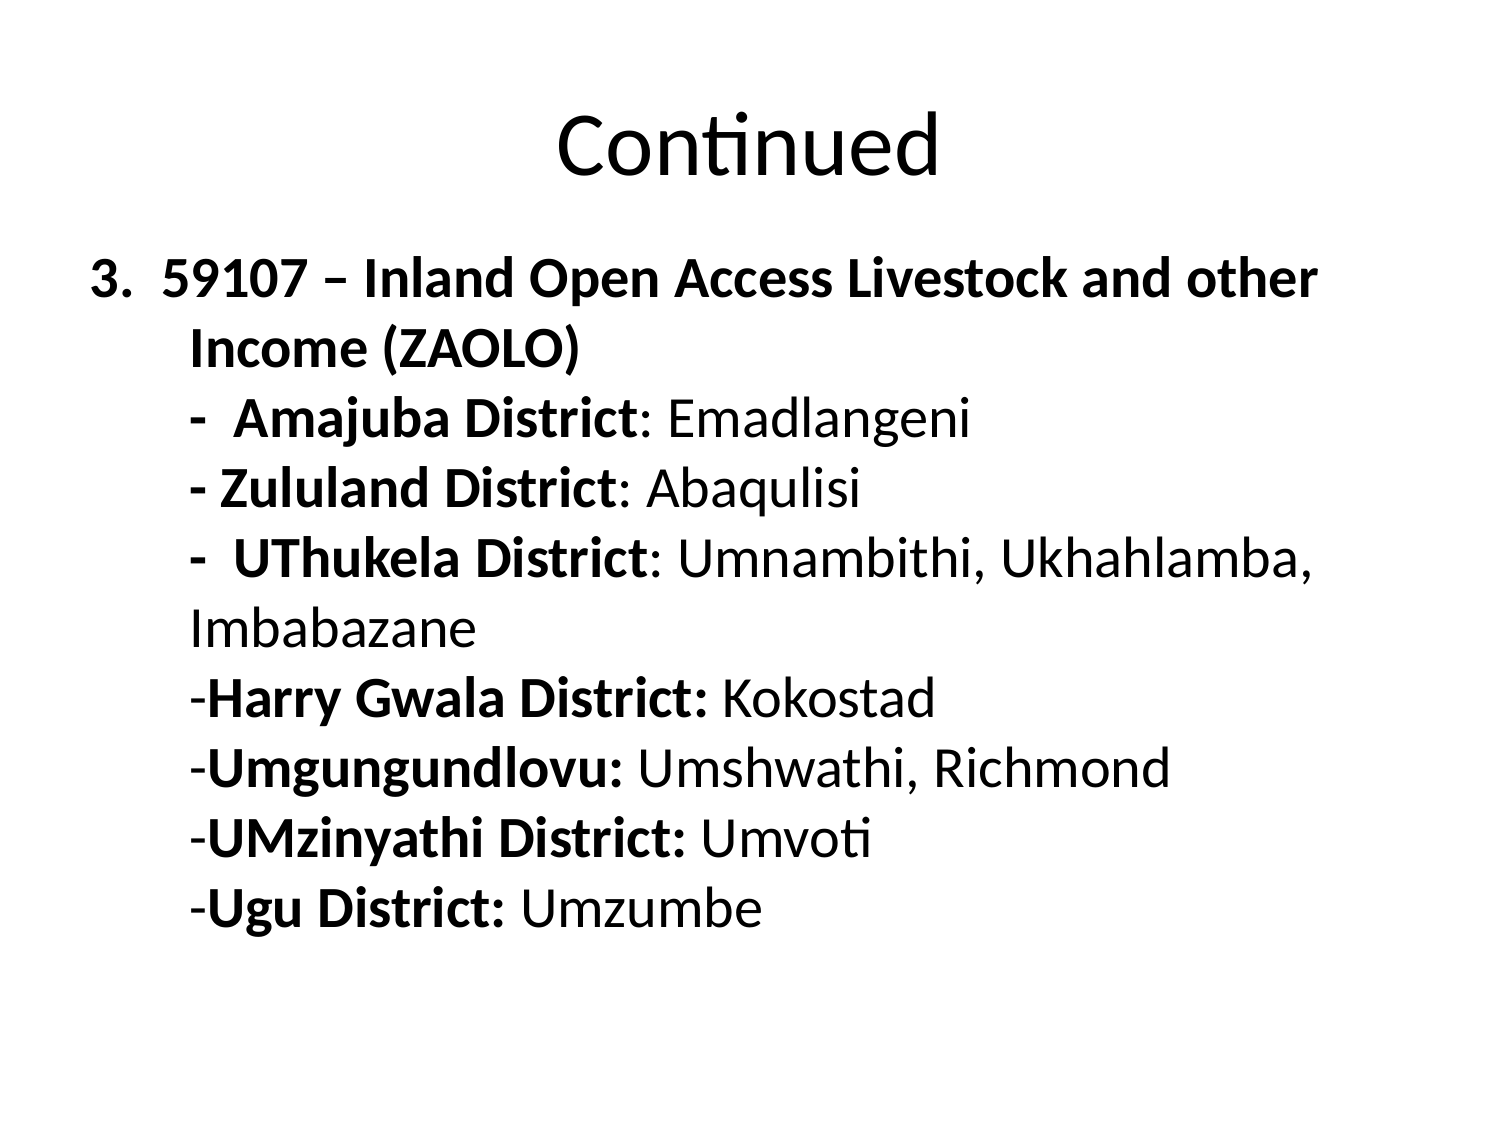

Continued
3.  59107 – Inland Open Access Livestock and other Income (ZAOLO)
	-  Amajuba District: Emadlangeni
	- Zululand District: Abaqulisi
	-  UThukela District: Umnambithi, Ukhahlamba, Imbabazane
	-Harry Gwala District: Kokostad
	-Umgungundlovu: Umshwathi, Richmond
	-UMzinyathi District: Umvoti
	-Ugu District: Umzumbe